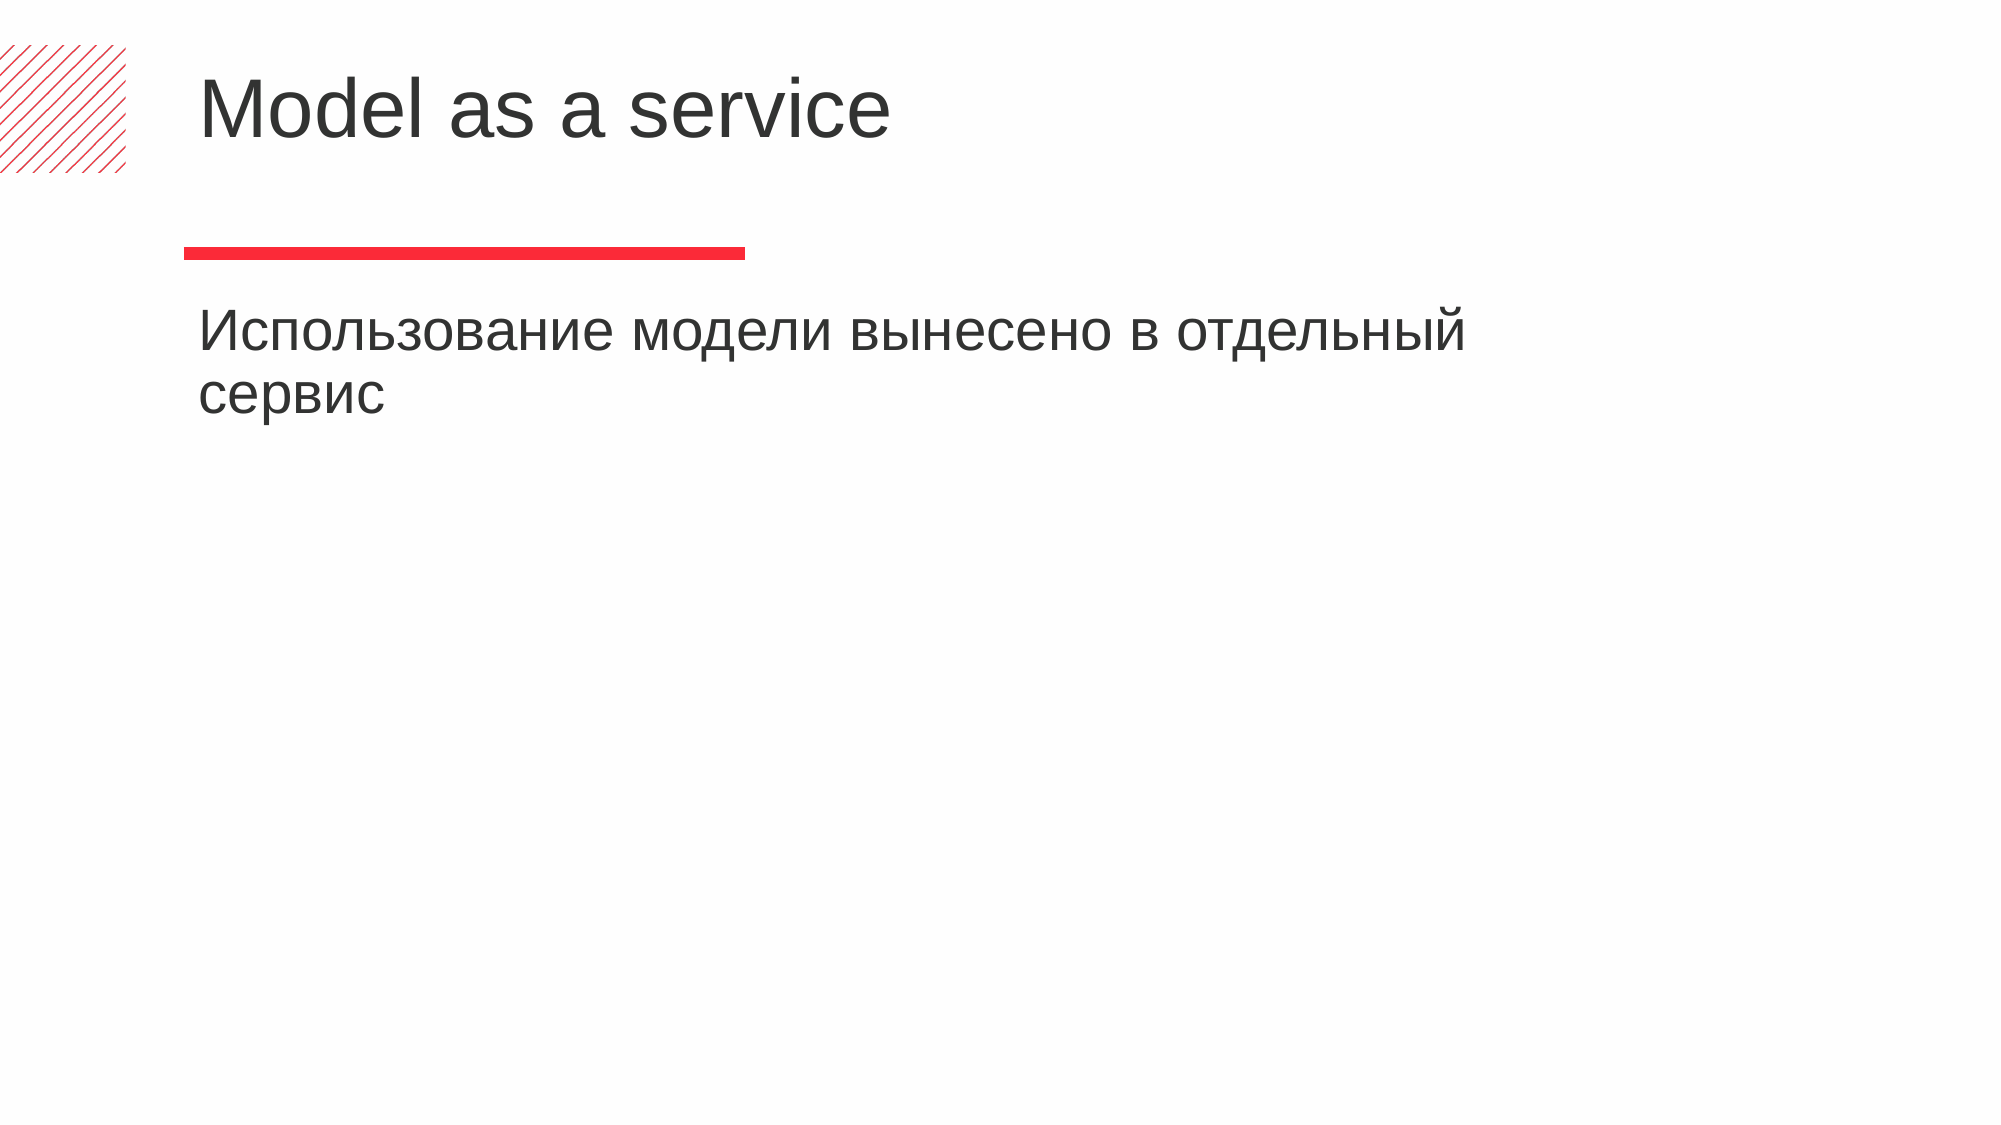

Model as a service
Использование модели вынесено в отдельный сервис